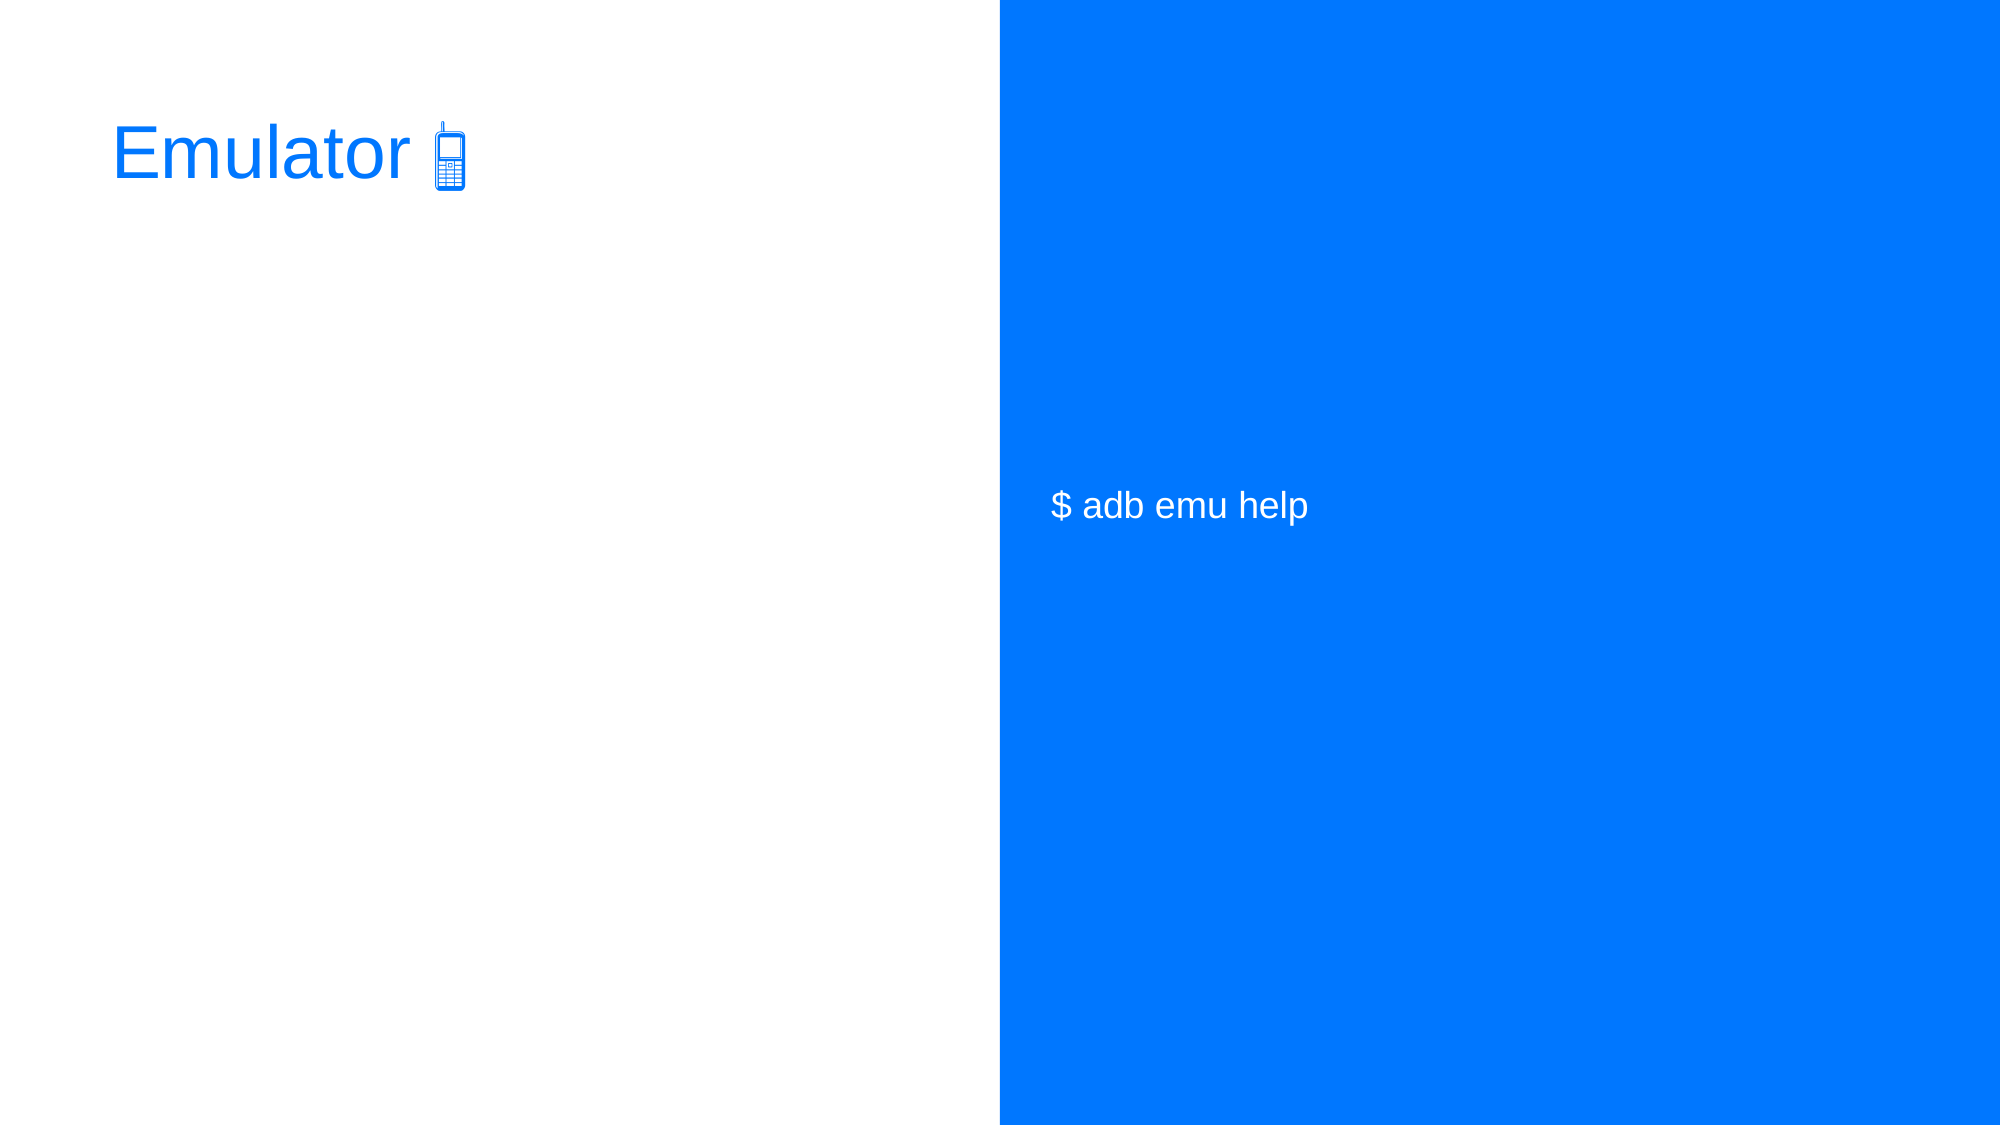

# Emulator 📱
$ adb emu help